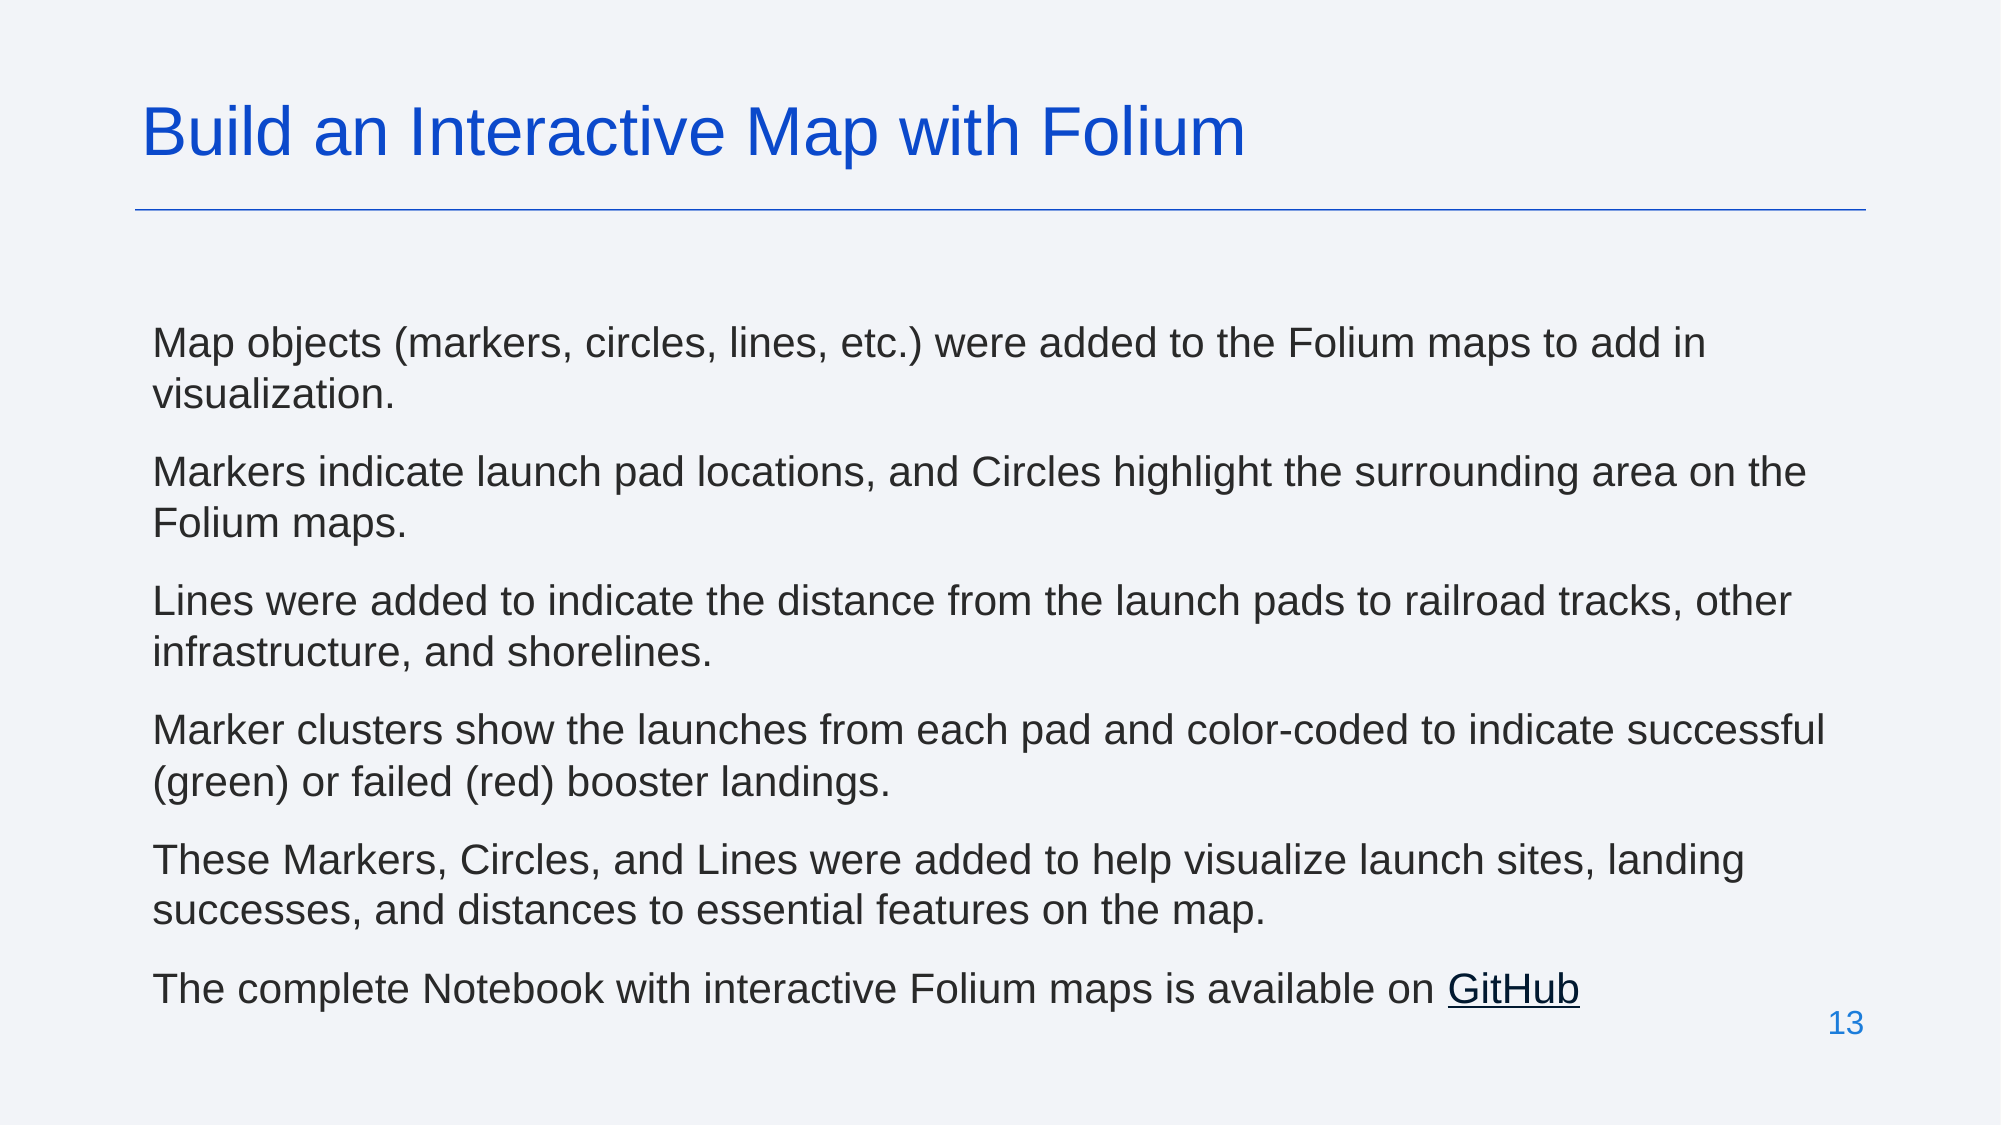

Build an Interactive Map with Folium
Map objects (markers, circles, lines, etc.) were added to the Folium maps to add in visualization.
Markers indicate launch pad locations, and Circles highlight the surrounding area on the Folium maps.
Lines were added to indicate the distance from the launch pads to railroad tracks, other infrastructure, and shorelines.
Marker clusters show the launches from each pad and color-coded to indicate successful (green) or failed (red) booster landings.
These Markers, Circles, and Lines were added to help visualize launch sites, landing successes, and distances to essential features on the map.
The complete Notebook with interactive Folium maps is available on GitHub

13